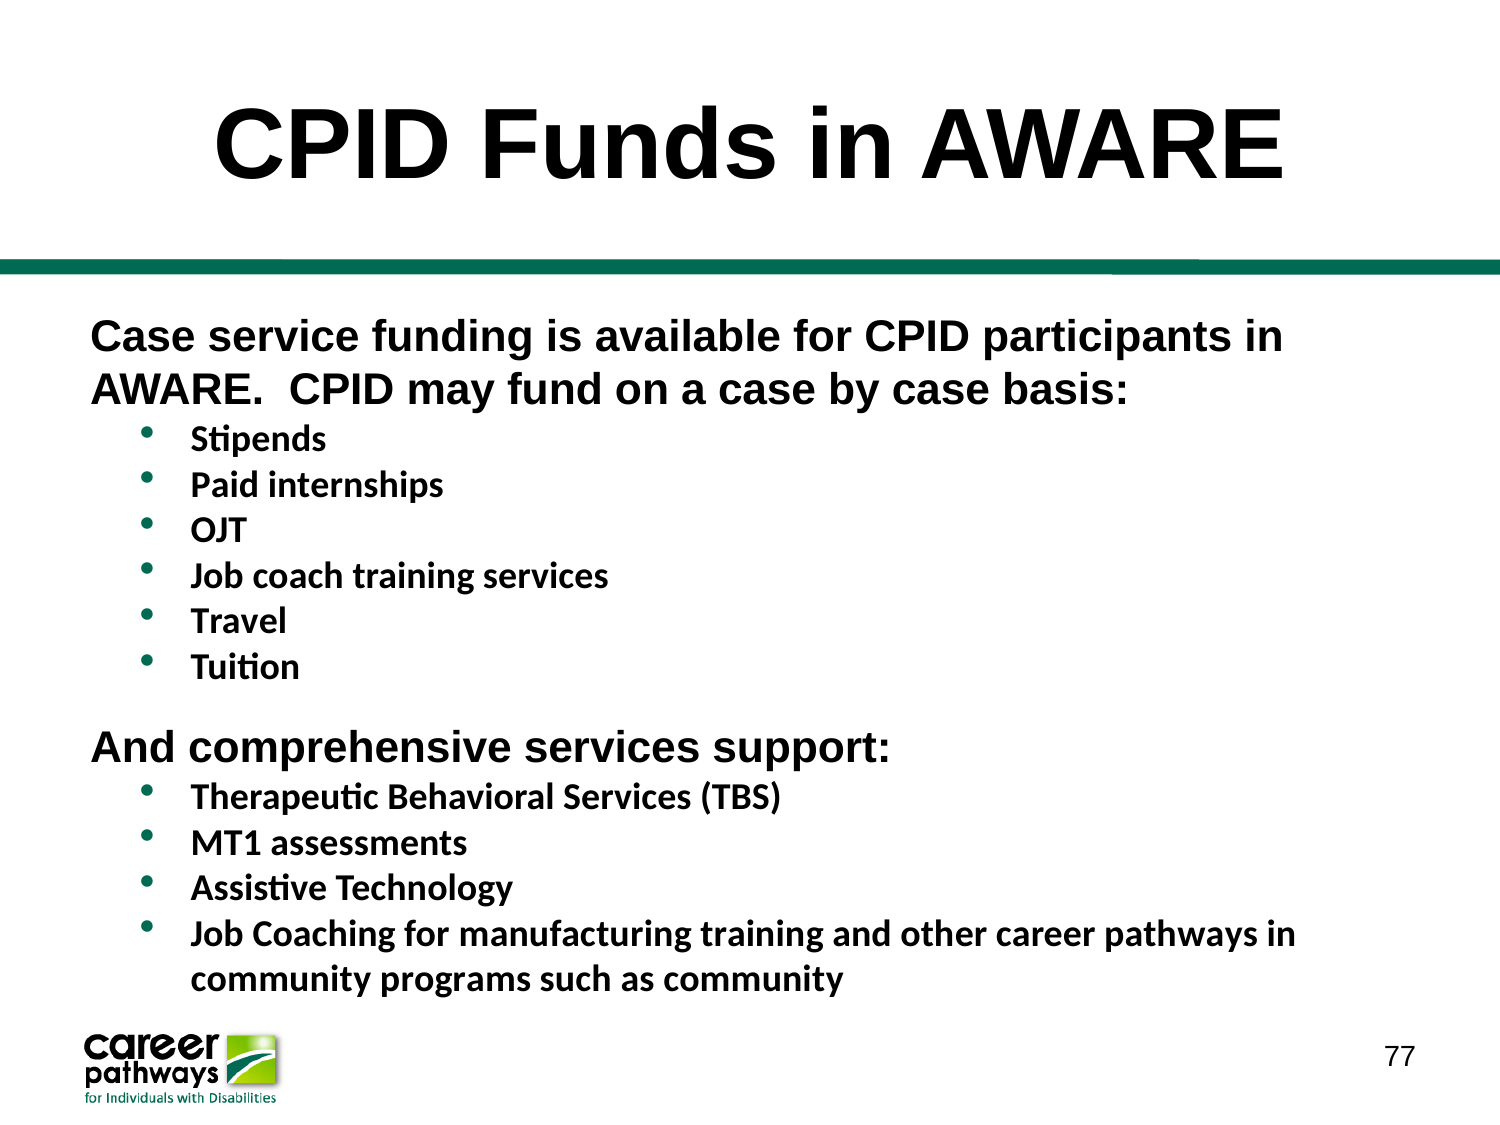

# CPID Funds in AWARE
Case service funding is available for CPID participants in AWARE.  CPID may fund on a case by case basis:
Stipends
Paid internships
OJT
Job coach training services
Travel
Tuition
And comprehensive services support:
Therapeutic Behavioral Services (TBS)
MT1 assessments
Assistive Technology
Job Coaching for manufacturing training and other career pathways in community programs such as community
77